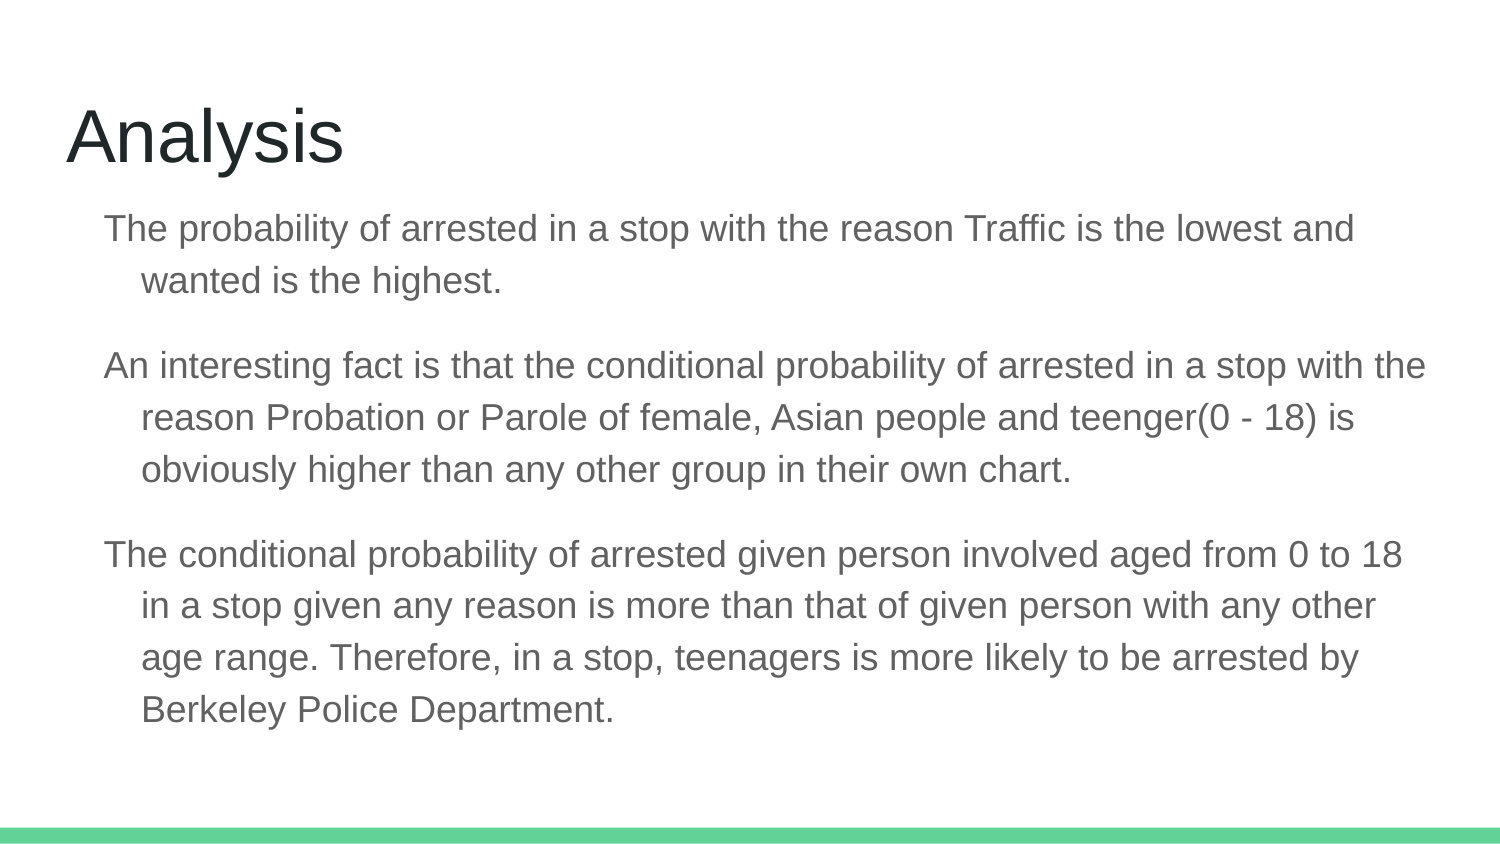

# Analysis
The probability of arrested in a stop with the reason Traffic is the lowest and wanted is the highest.
An interesting fact is that the conditional probability of arrested in a stop with the reason Probation or Parole of female, Asian people and teenger(0 - 18) is obviously higher than any other group in their own chart.
The conditional probability of arrested given person involved aged from 0 to 18 in a stop given any reason is more than that of given person with any other age range. Therefore, in a stop, teenagers is more likely to be arrested by Berkeley Police Department.